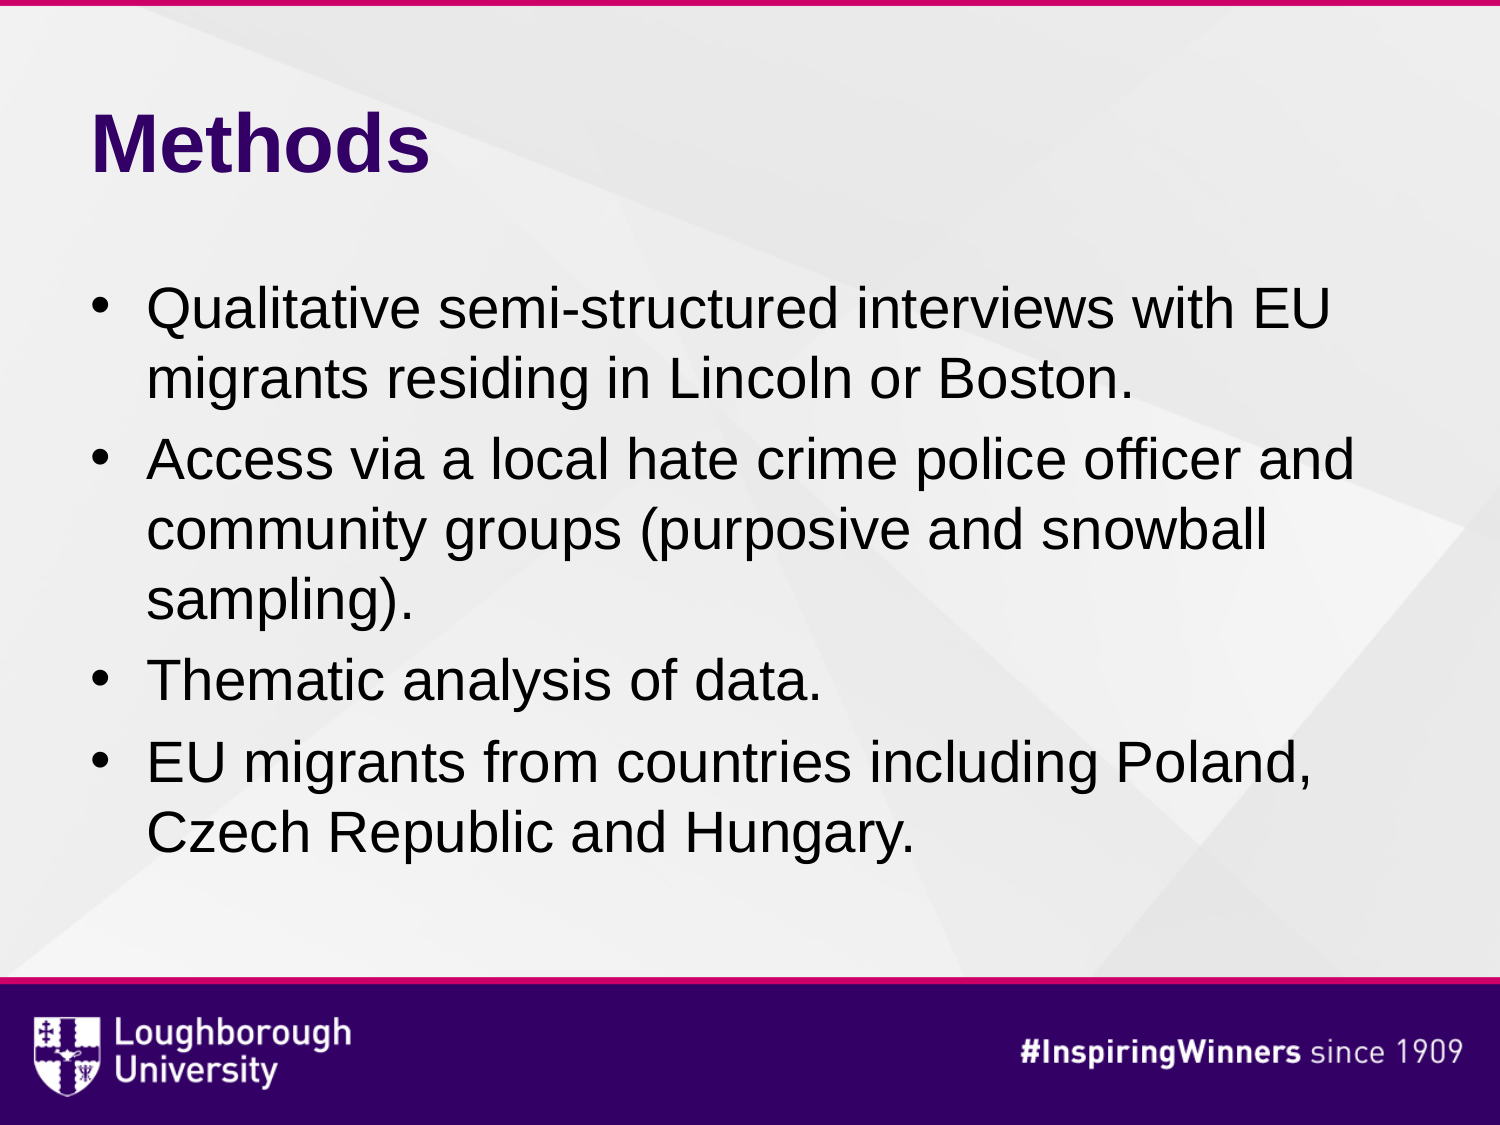

# Methods
Qualitative semi-structured interviews with EU migrants residing in Lincoln or Boston.
Access via a local hate crime police officer and community groups (purposive and snowball sampling).
Thematic analysis of data.
EU migrants from countries including Poland, Czech Republic and Hungary.